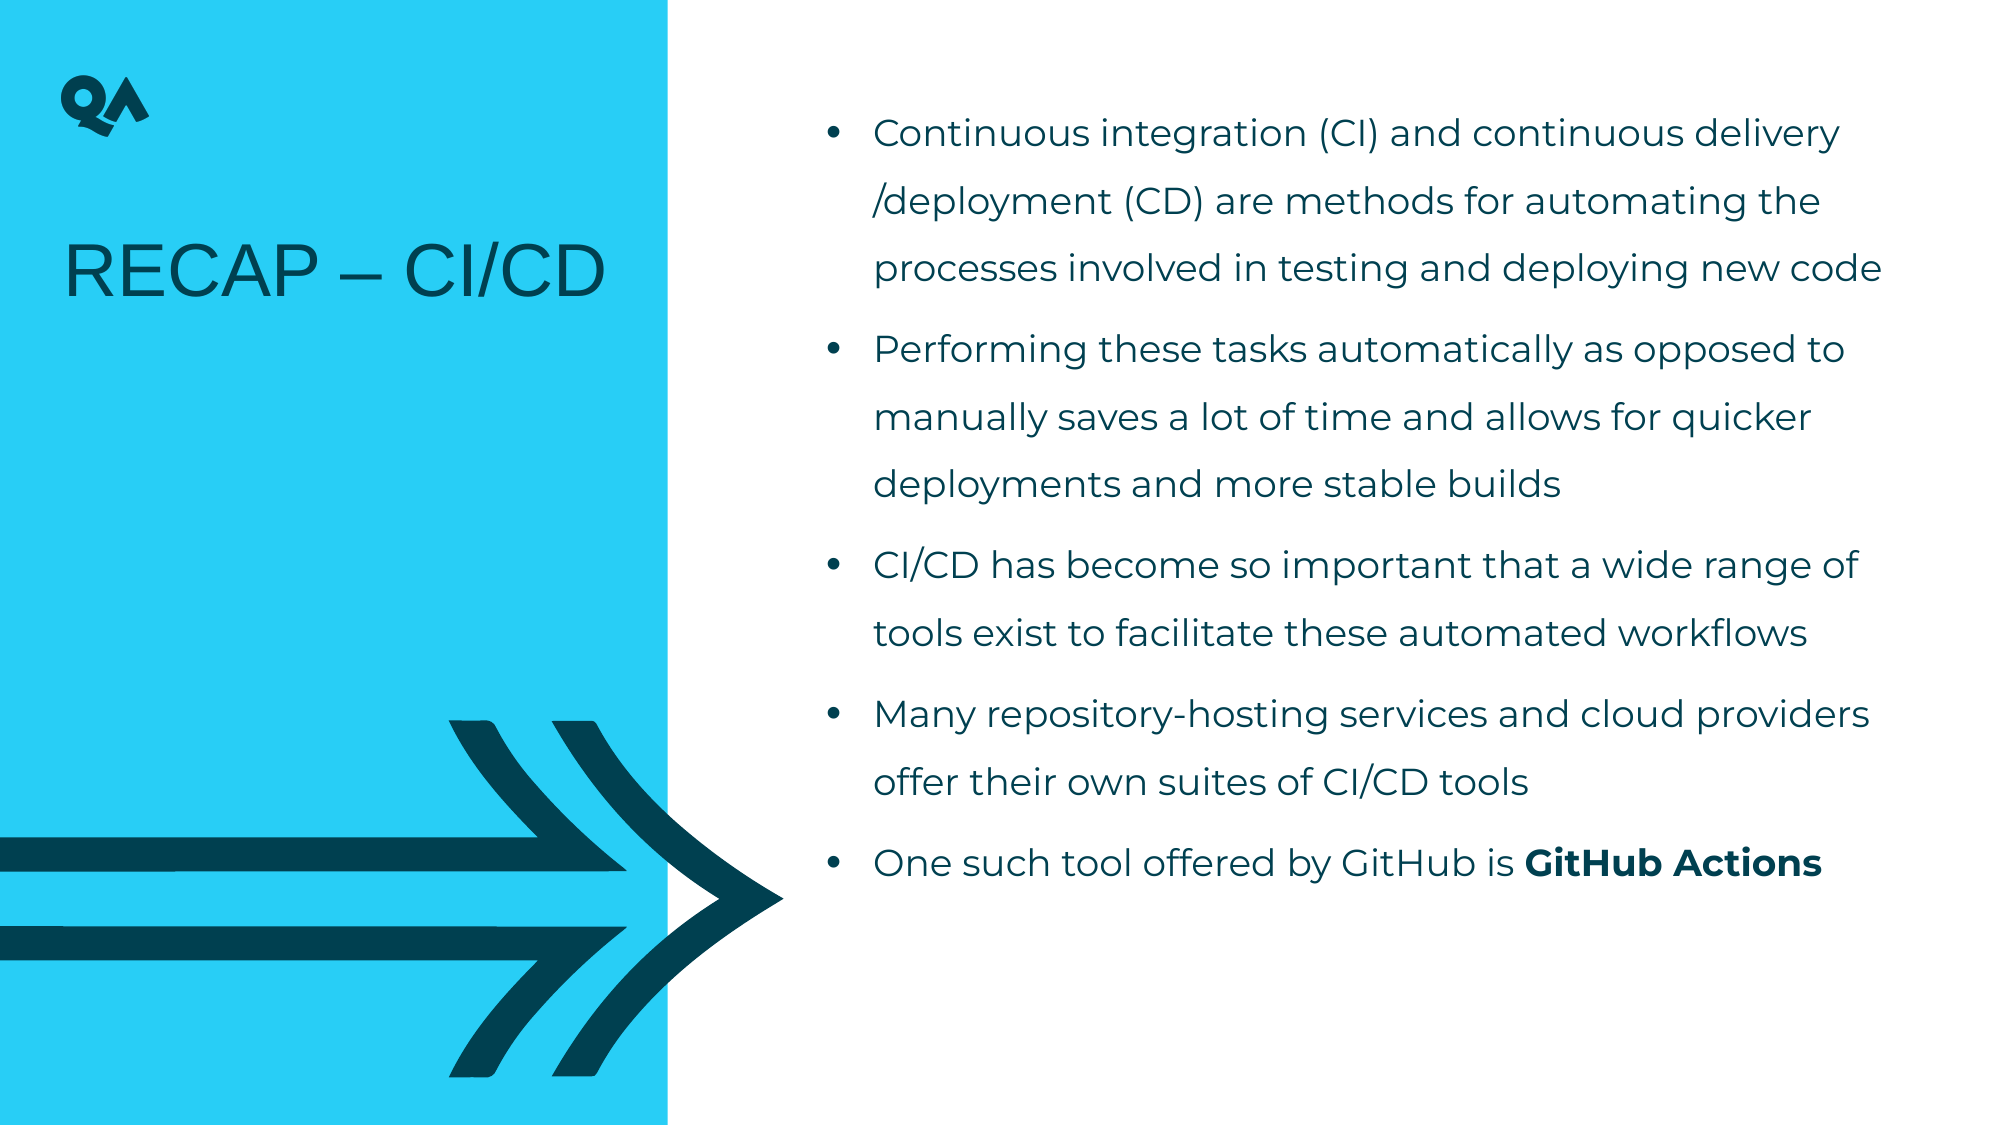

Continuous integration (CI) and continuous delivery /deployment (CD) are methods for automating the processes involved in testing and deploying new code
Performing these tasks automatically as opposed to manually saves a lot of time and allows for quicker deployments and more stable builds
CI/CD has become so important that a wide range of tools exist to facilitate these automated workflows
Many repository-hosting services and cloud providers offer their own suites of CI/CD tools
One such tool offered by GitHub is GitHub Actions
Recap – CI/CD